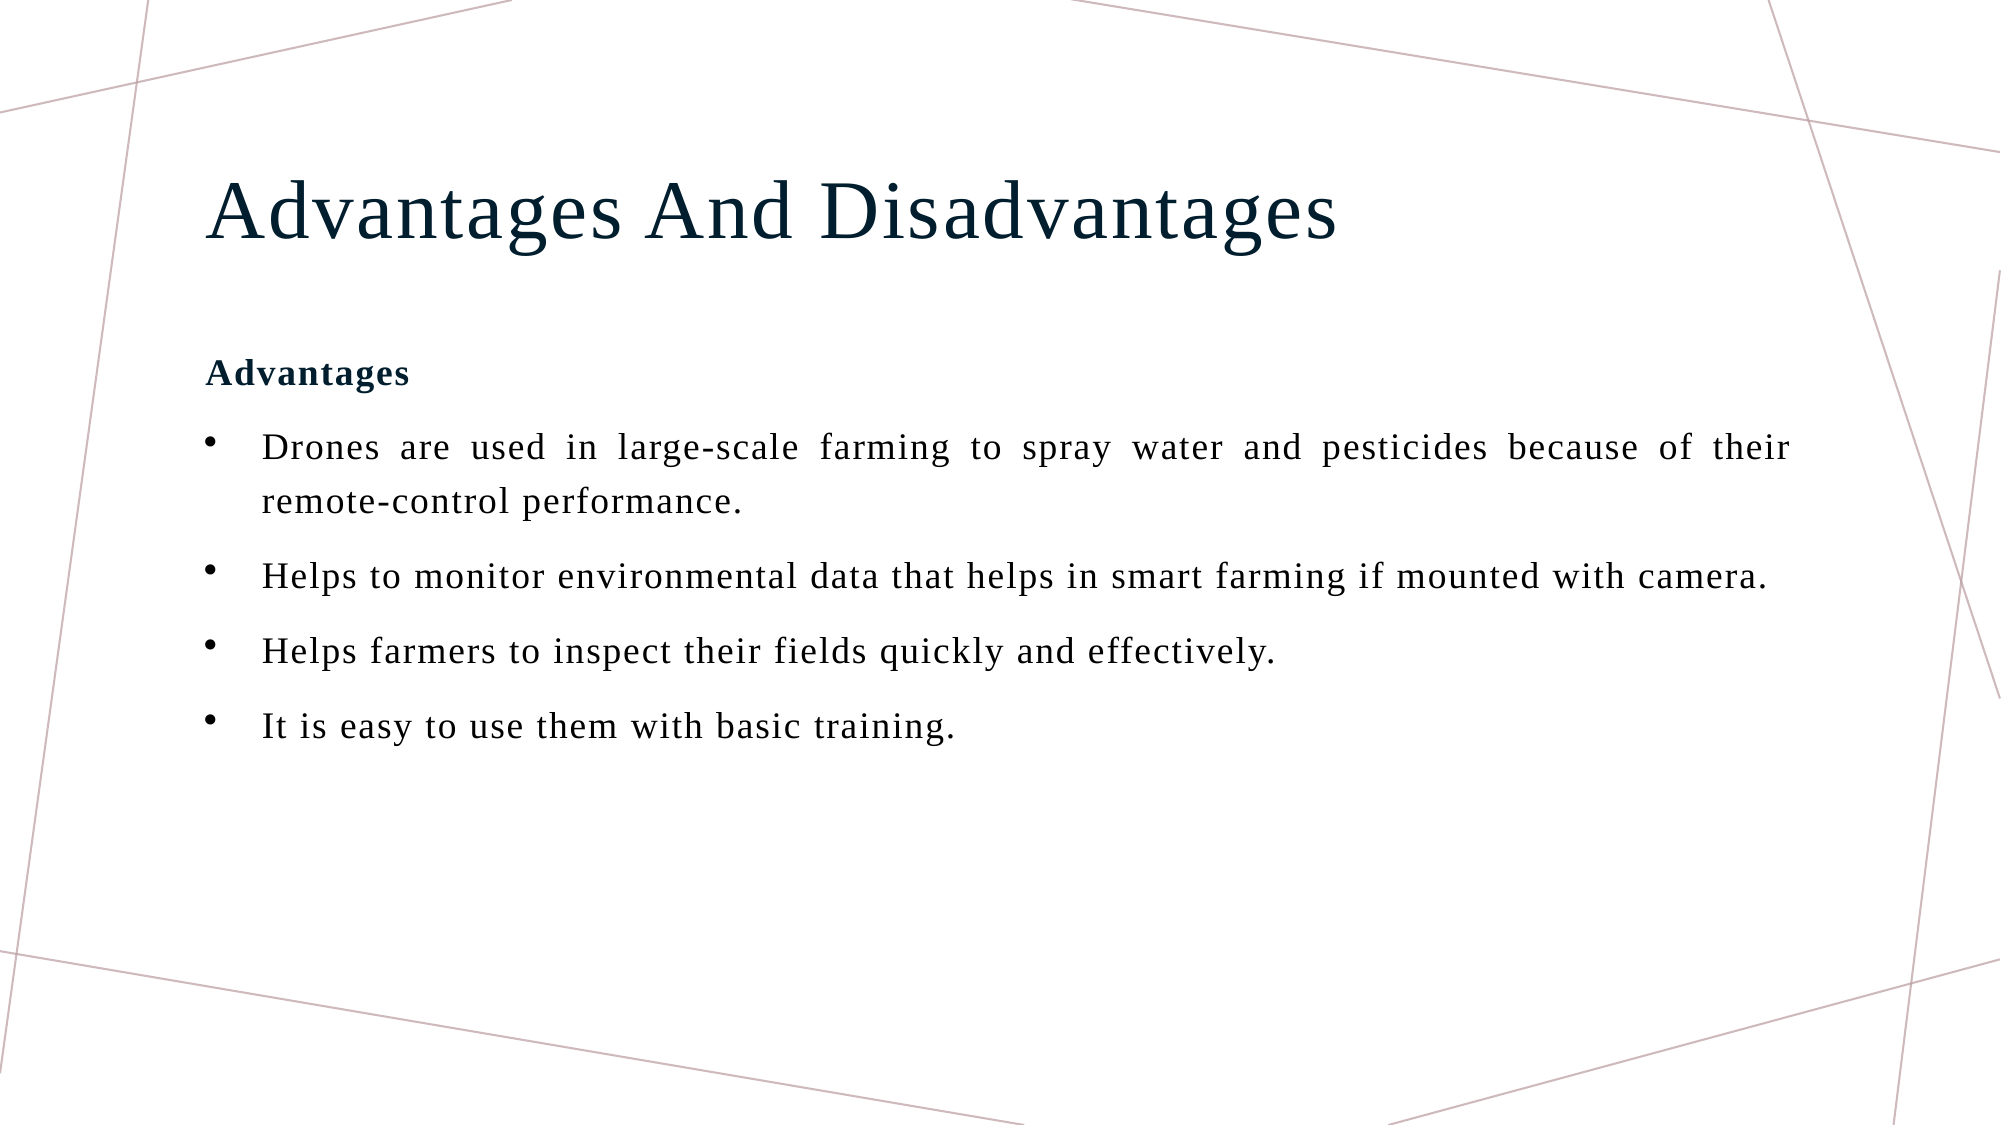

# Advantages And Disadvantages
Advantages
Drones are used in large-scale farming to spray water and pesticides because of their remote-control performance.
Helps to monitor environmental data that helps in smart farming if mounted with camera.
Helps farmers to inspect their fields quickly and effectively.
It is easy to use them with basic training.